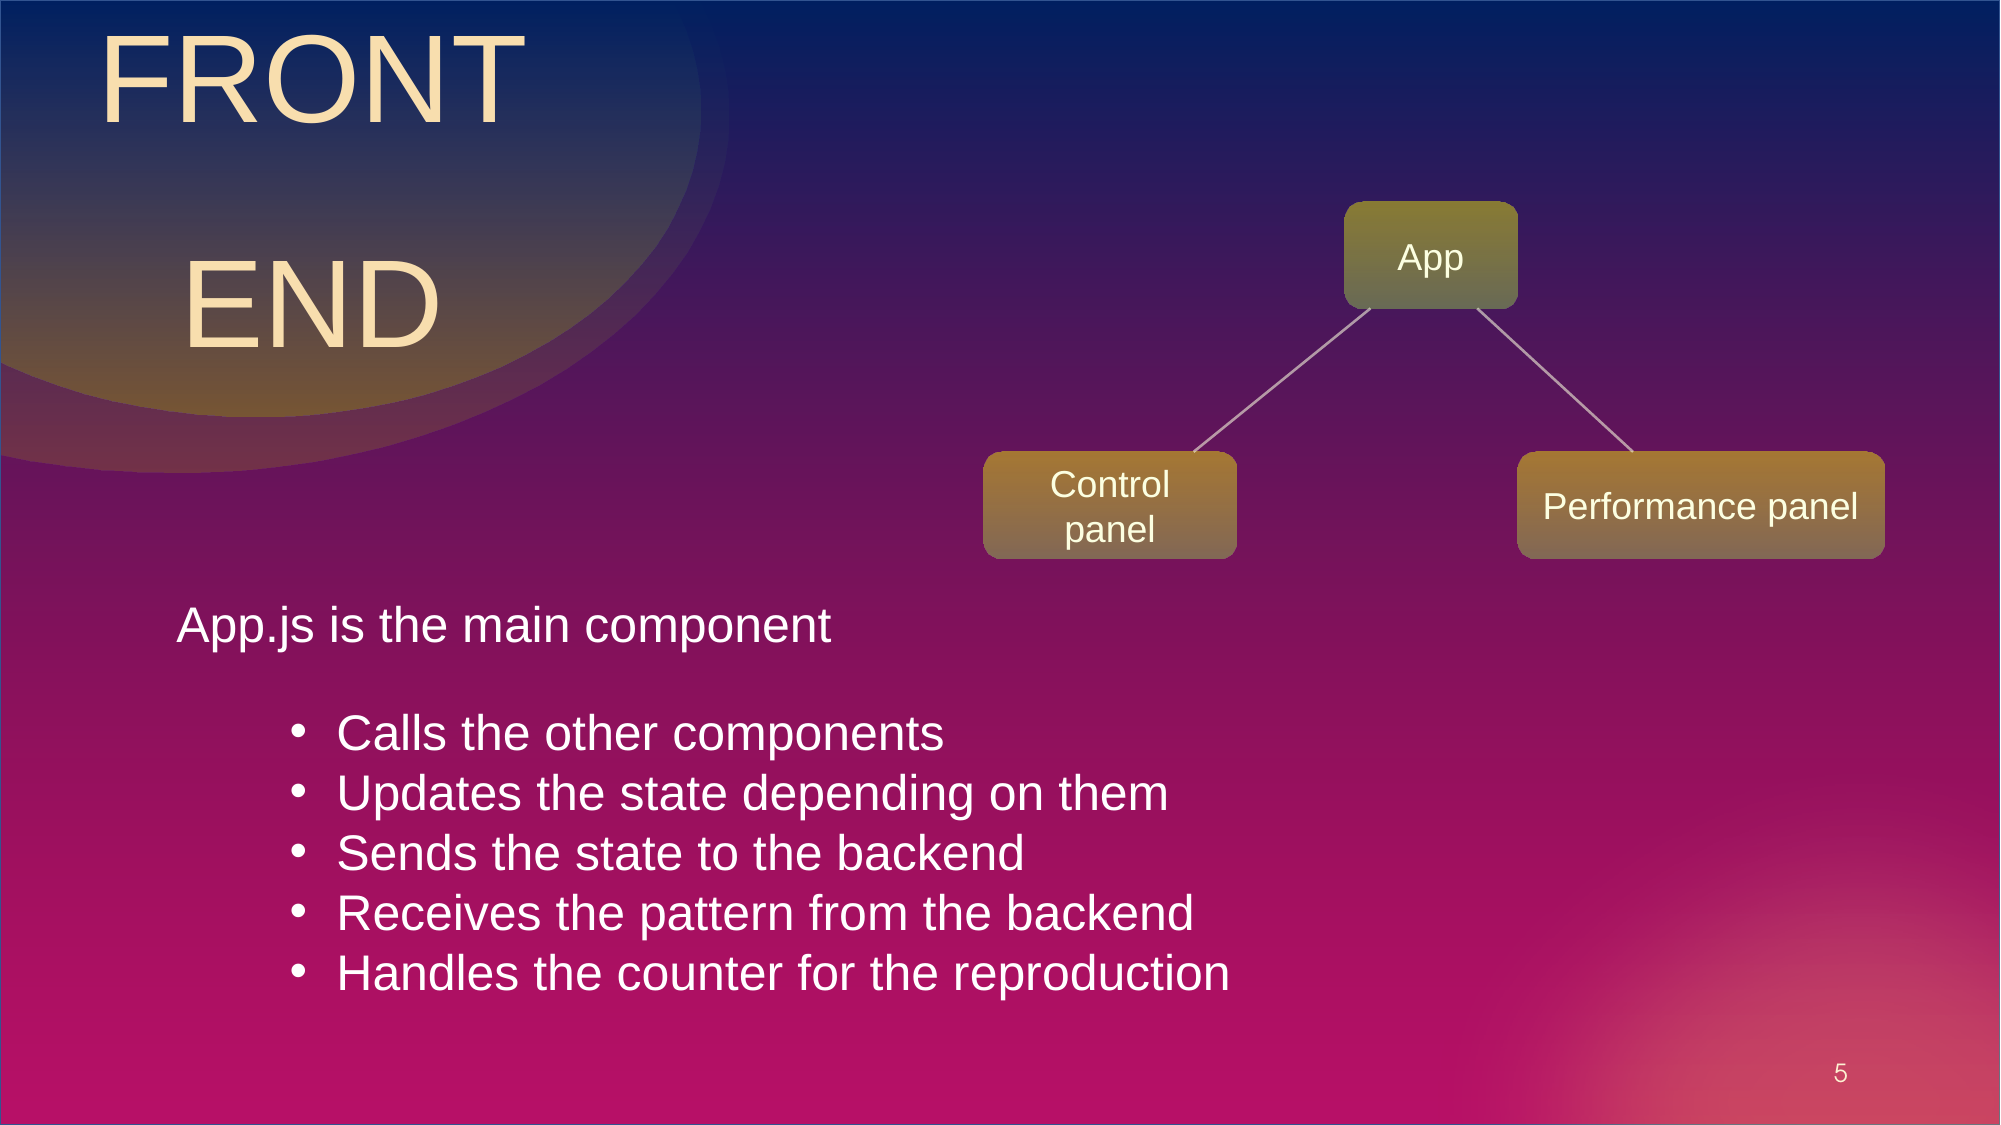

# FRONTEND
App
Control panel
Performance panel
App.js is the main component

Calls the other components
Updates the state depending on them
Sends the state to the backend
Receives the pattern from the backend
Handles the counter for the reproduction

5